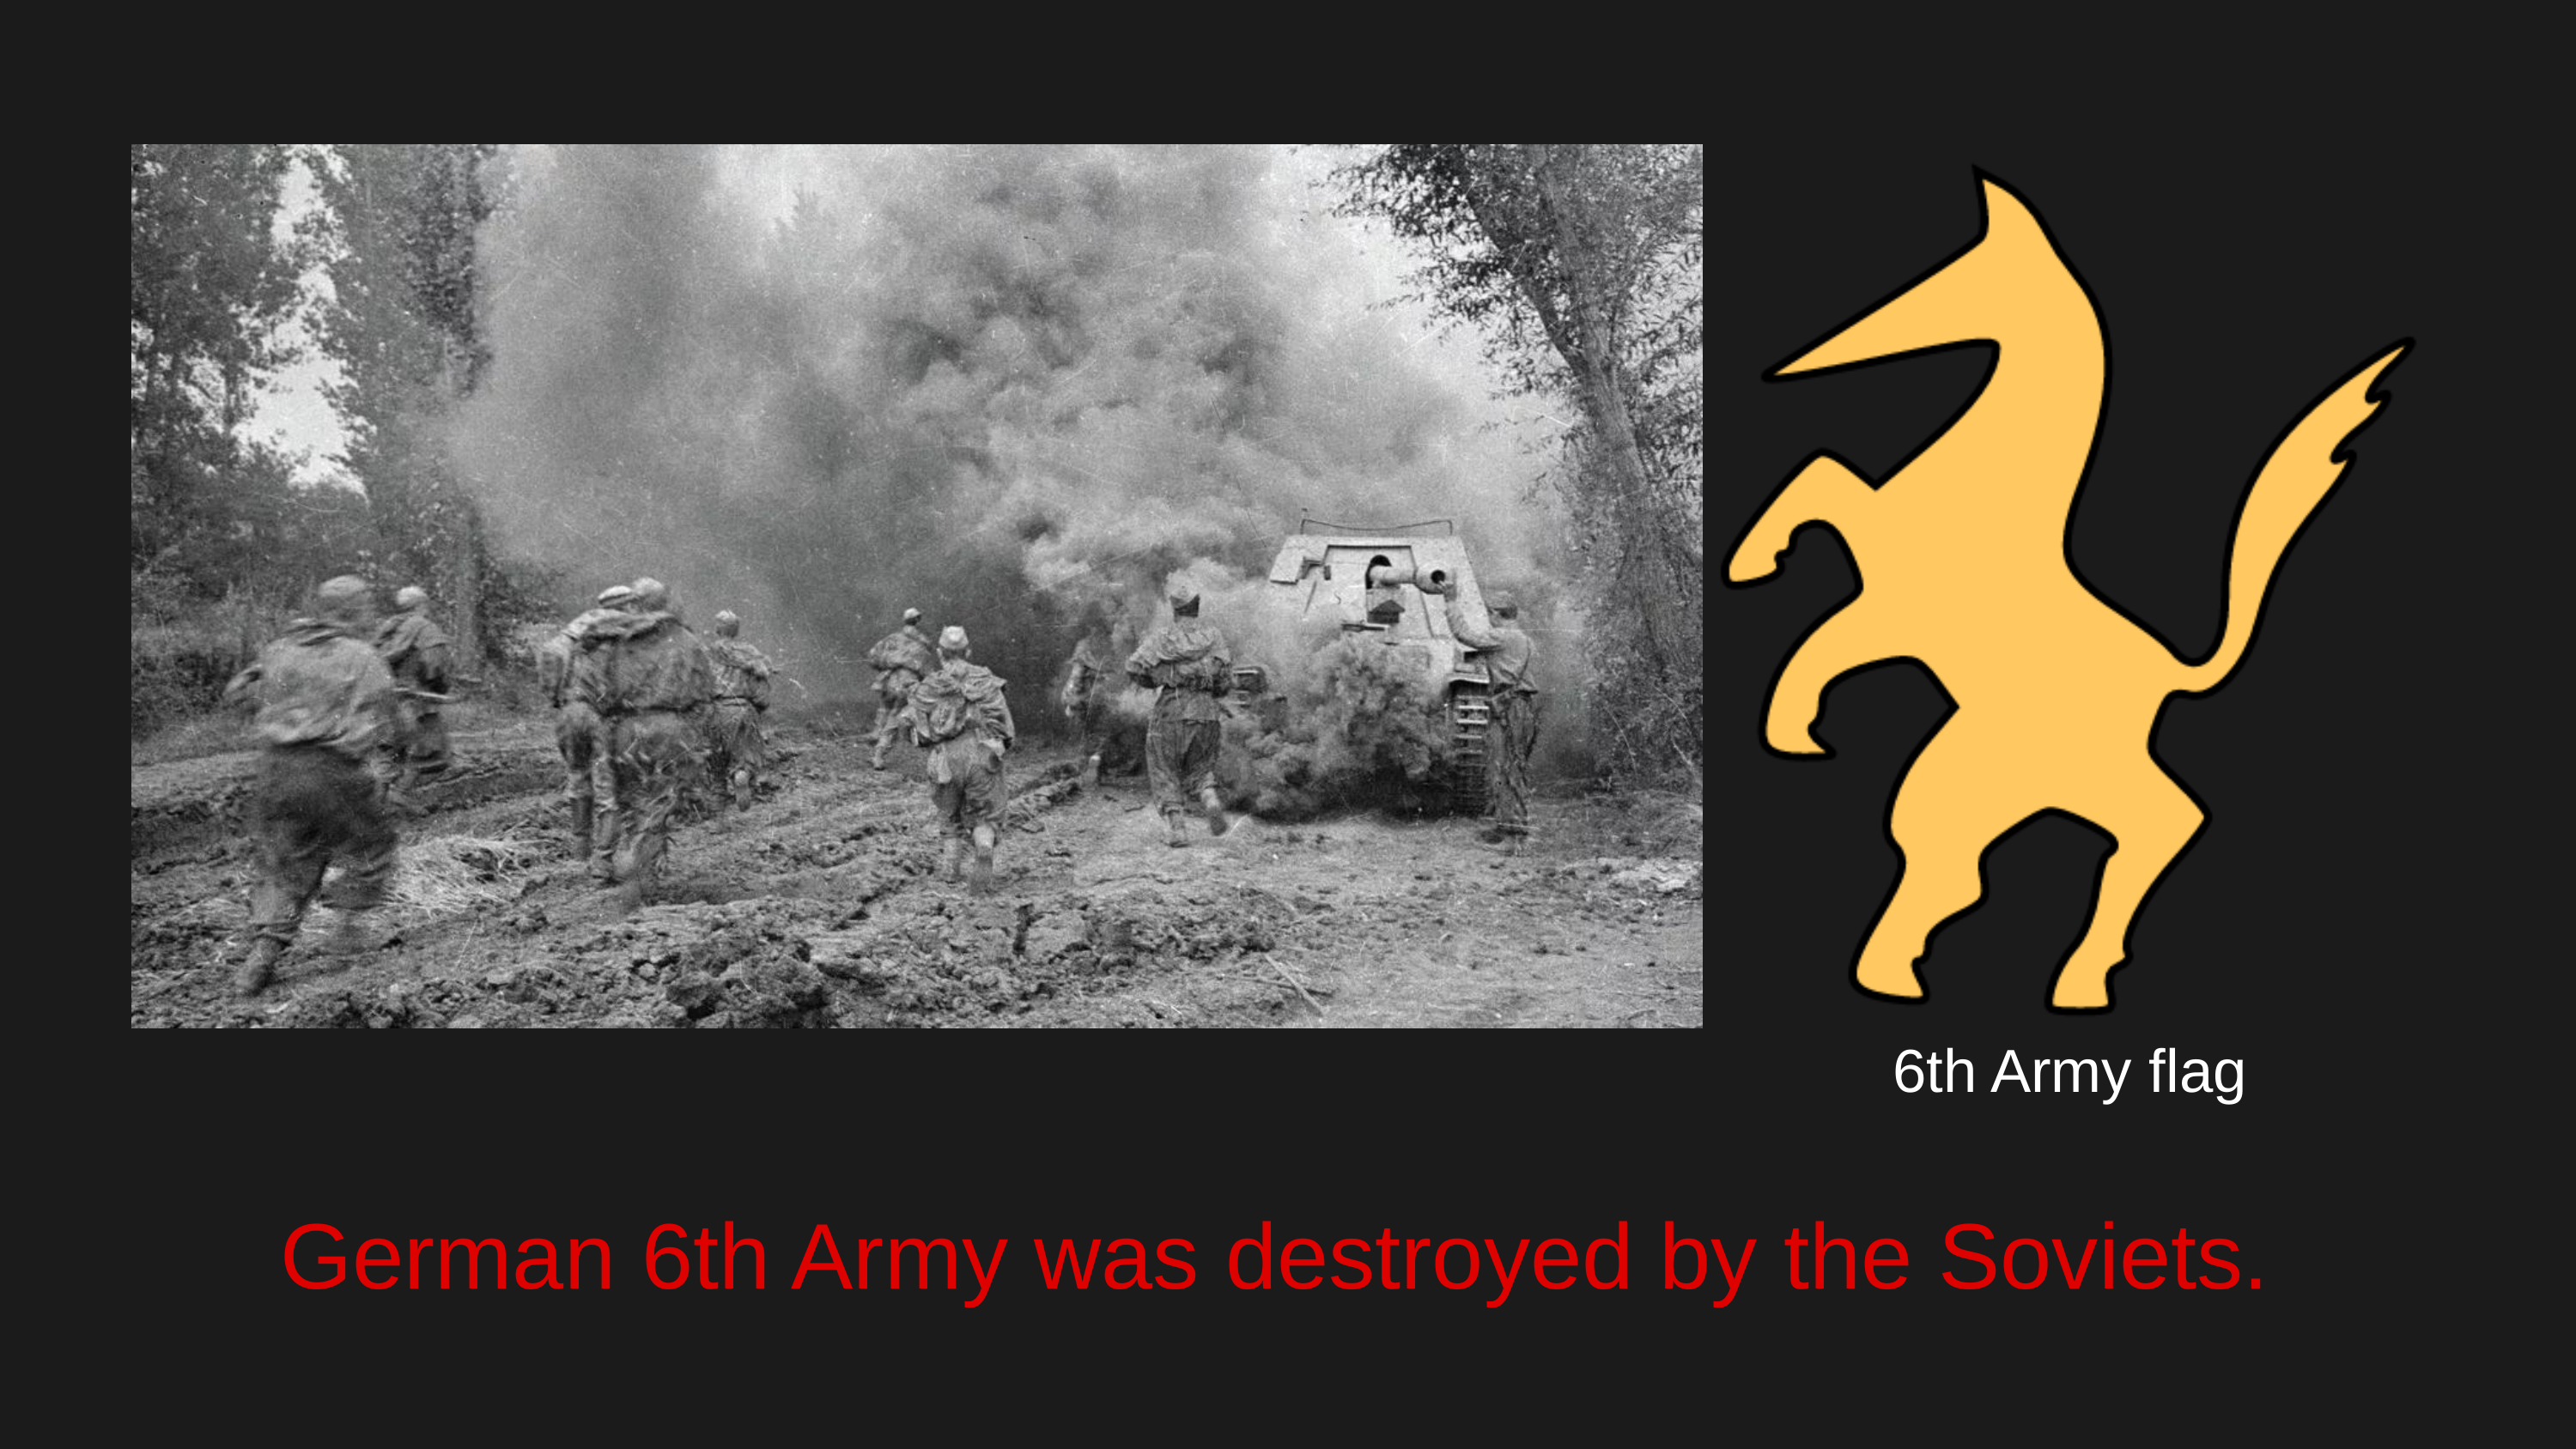

6th Army flag
German 6th Army was destroyed by the Soviets.